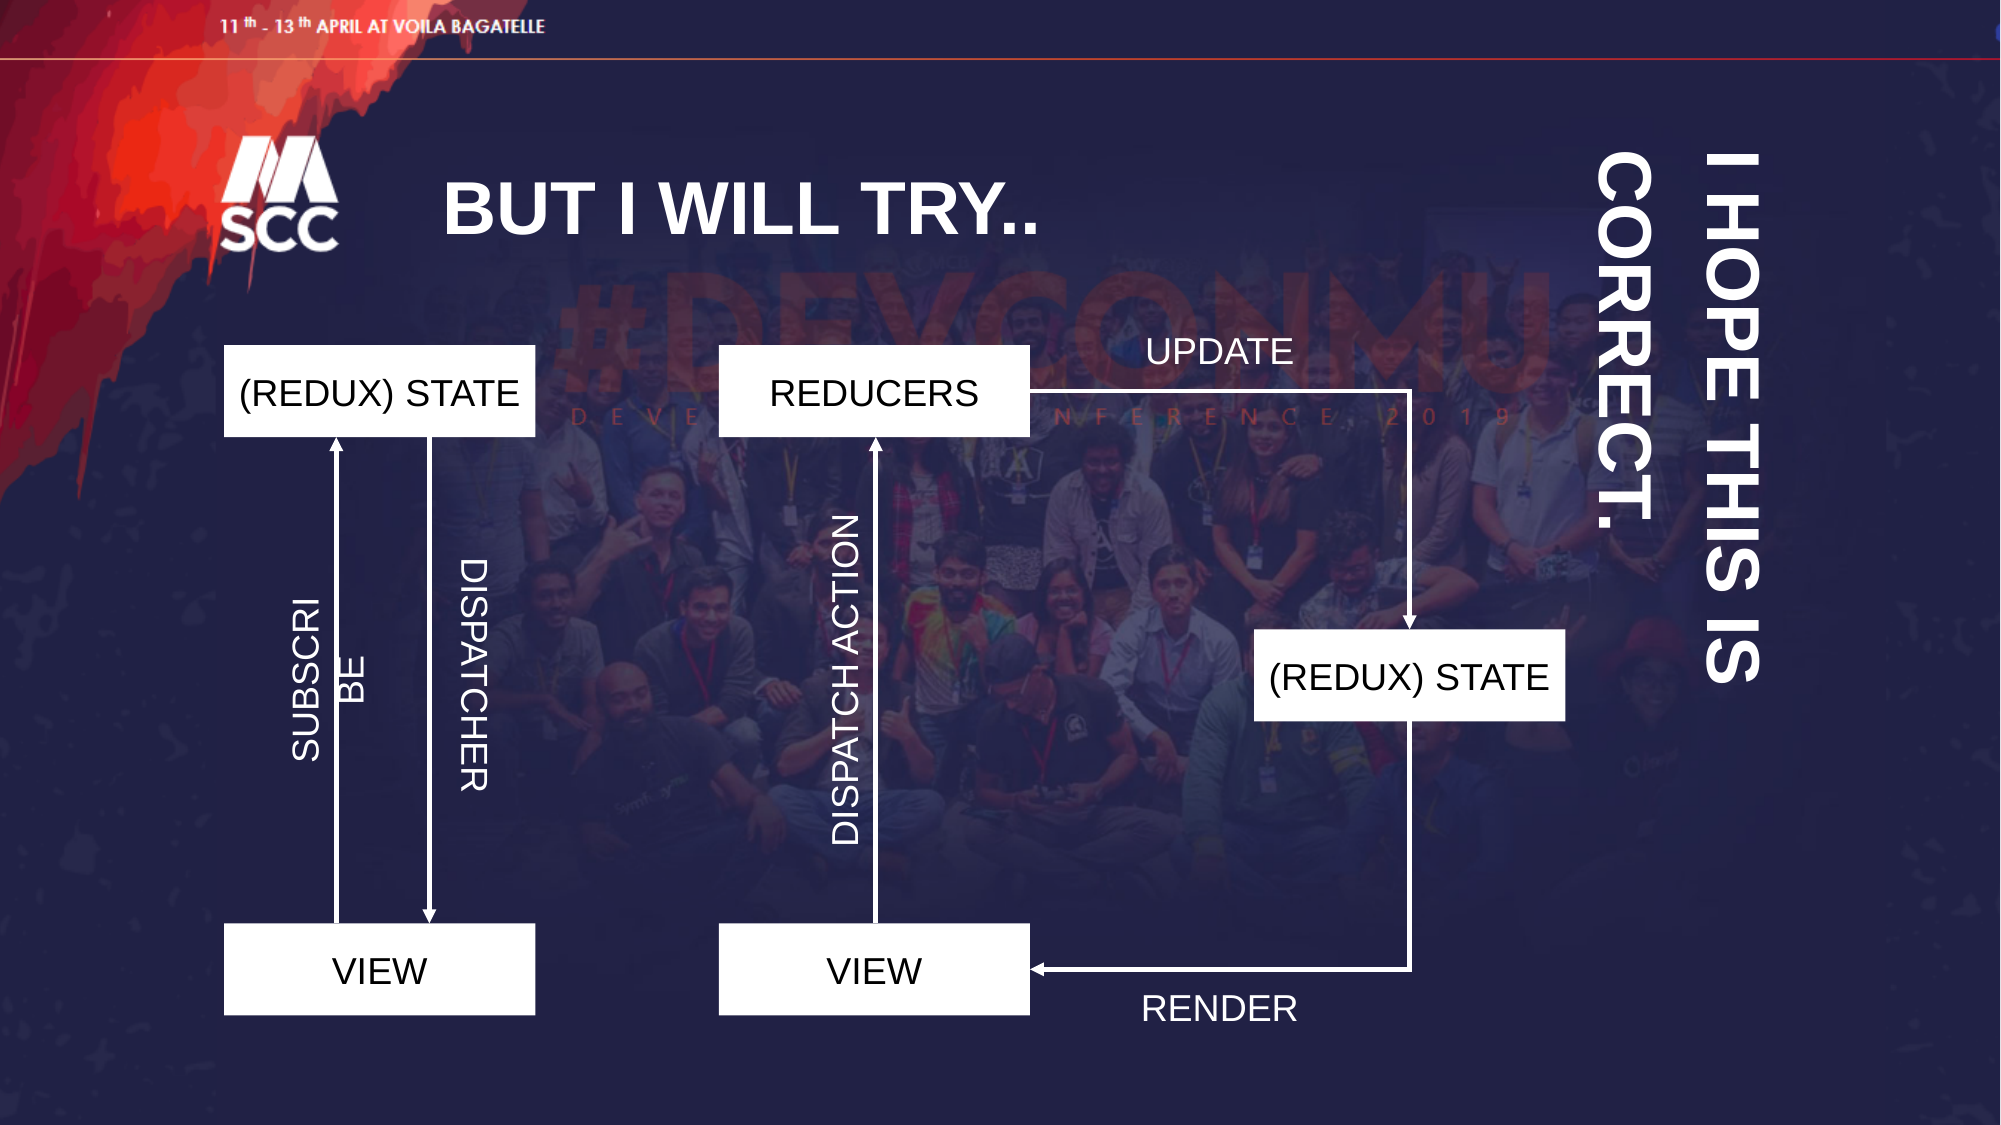

BUT I WILL TRY..
UPDATE
REDUCERS
(REDUX) STATE
I HOPE THIS IS CORRECT.
(REDUX) STATE
DISPATCHER
DISPATCH ACTION
SUBSCRIBE
VIEW
VIEW
RENDER